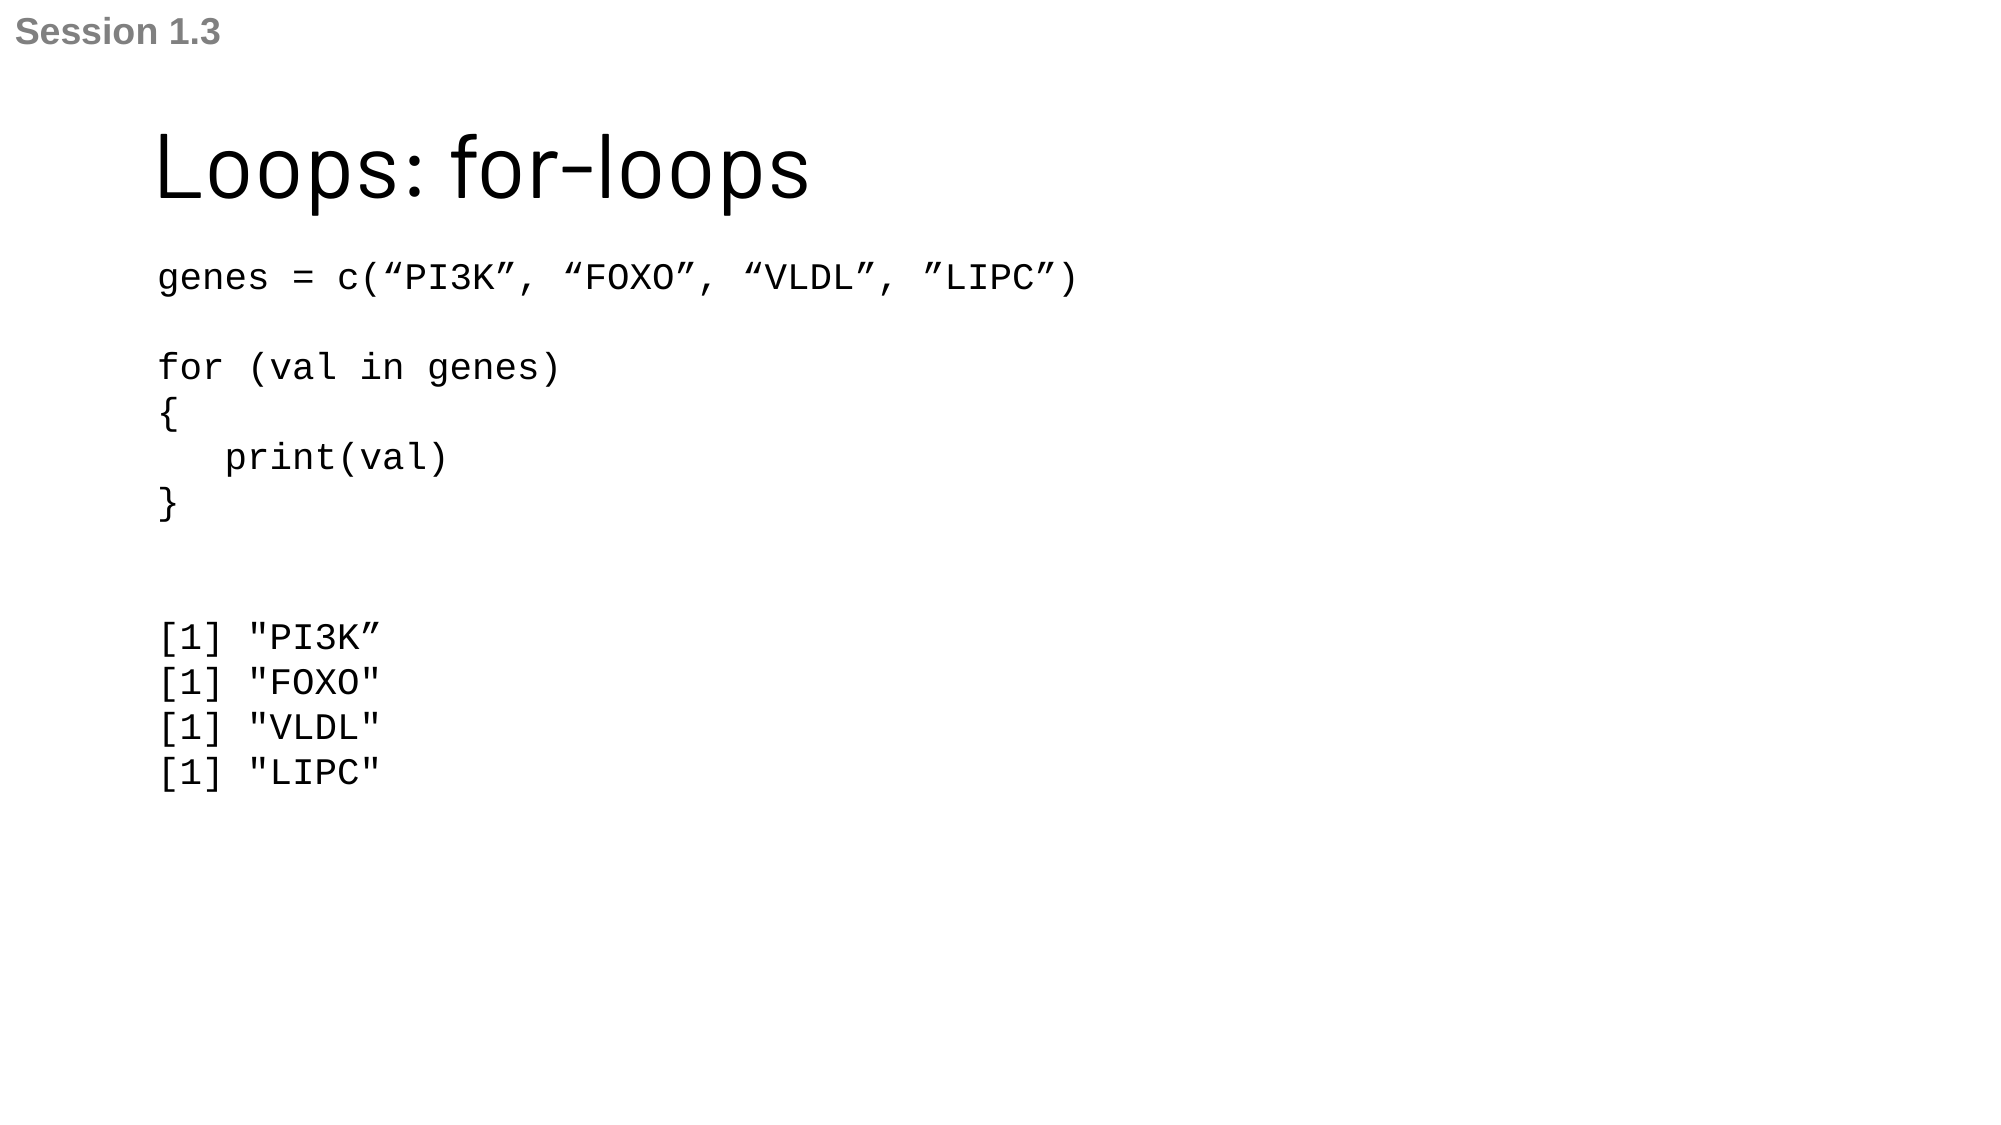

Session 1.3
# Loops: for-loops
genes = c(“PI3K”, “FOXO”, “VLDL”, ”LIPC”)

for (val in genes)
{
   print(val)
}

[1] "PI3K”
[1] "FOXO"
[1] "VLDL"
[1] "LIPC"